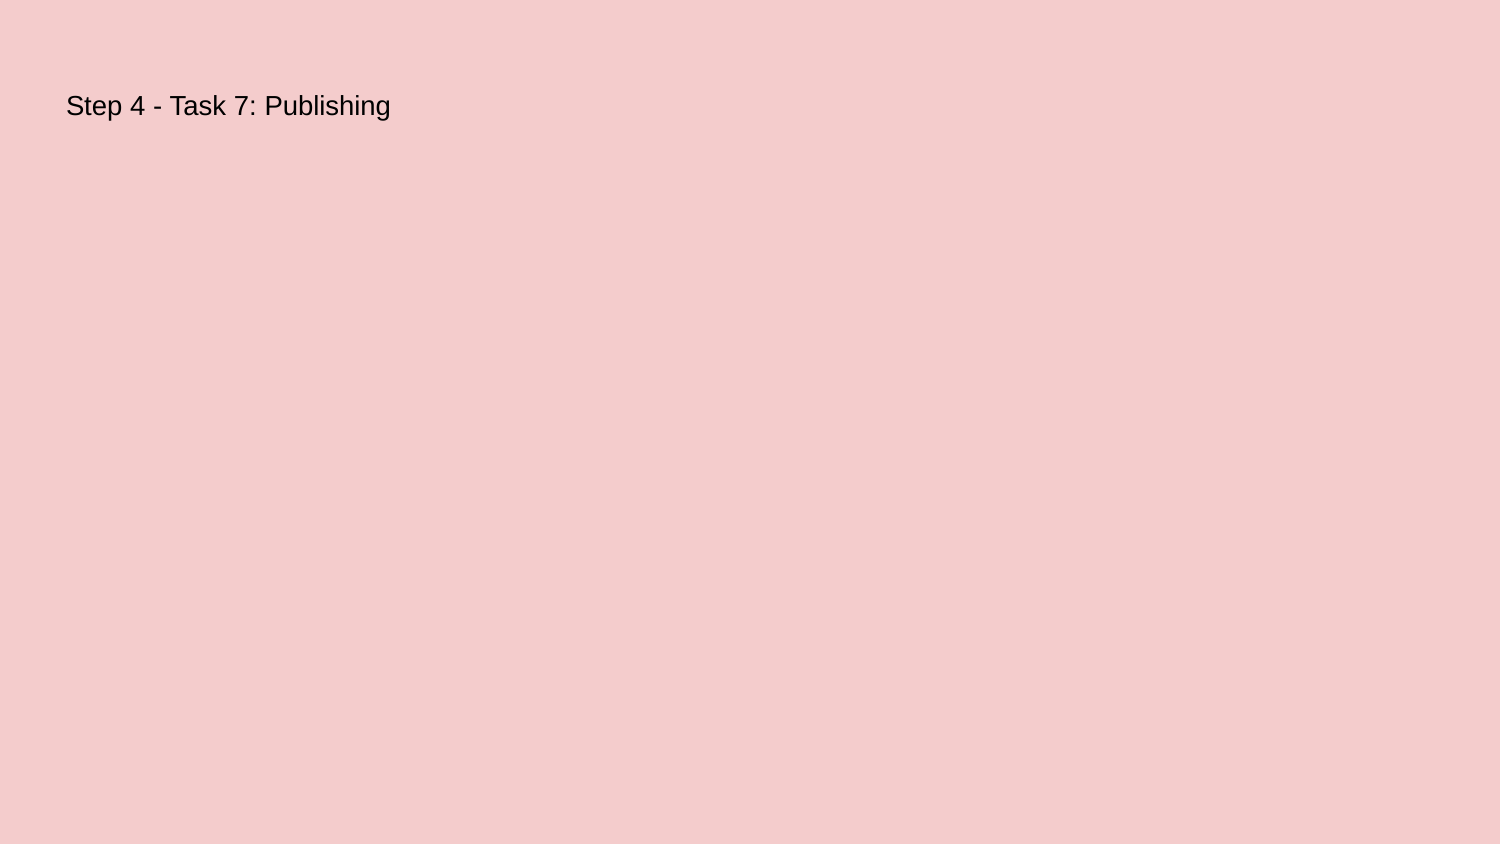

# Step 4 - Task 7: Publishing